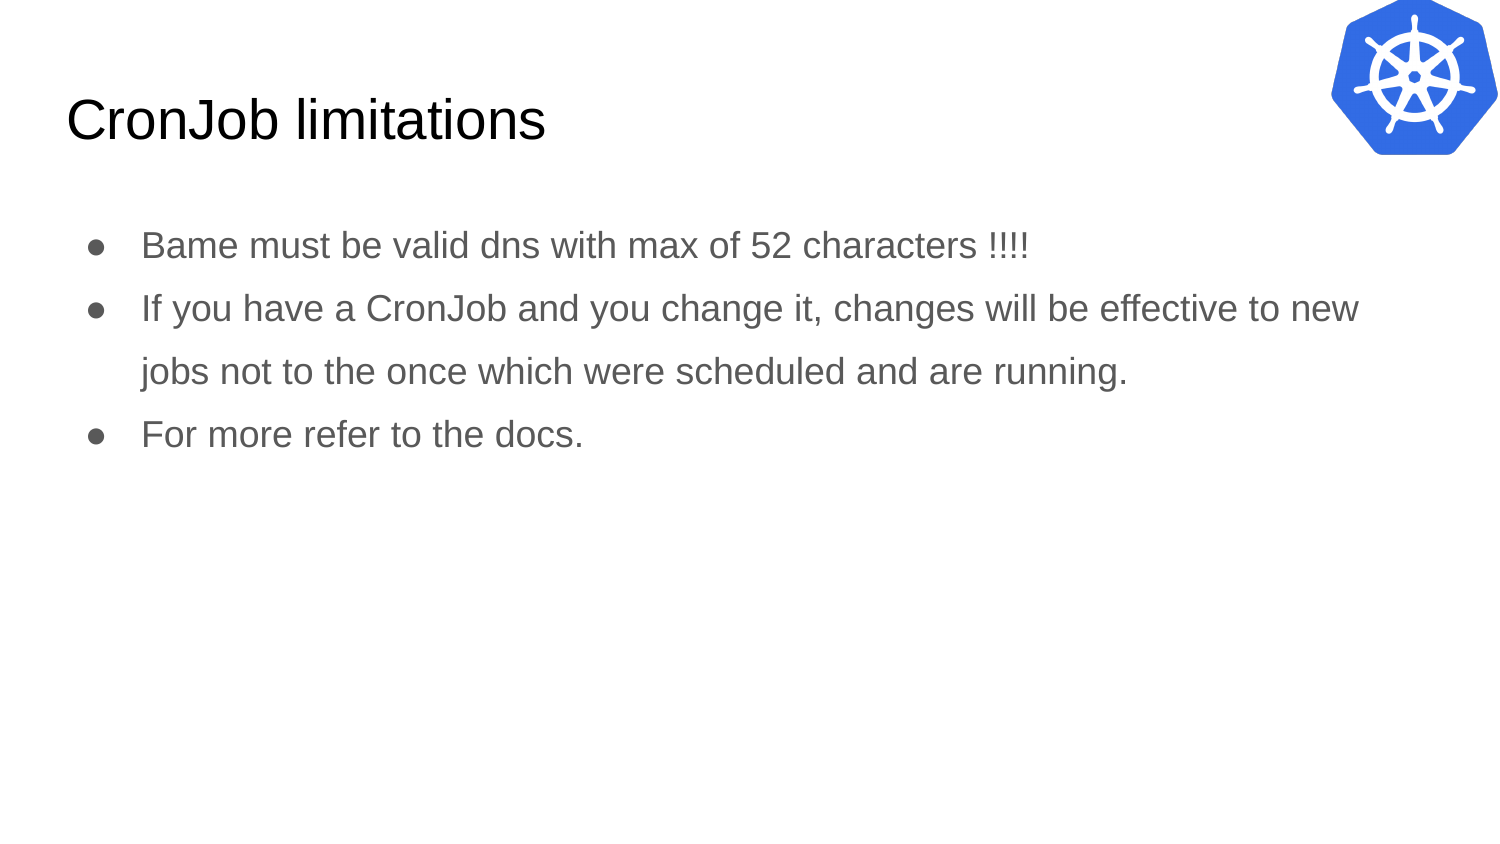

# CronJob limitations
Bame must be valid dns with max of 52 characters !!!!
If you have a CronJob and you change it, changes will be effective to new jobs not to the once which were scheduled and are running.
For more refer to the docs.